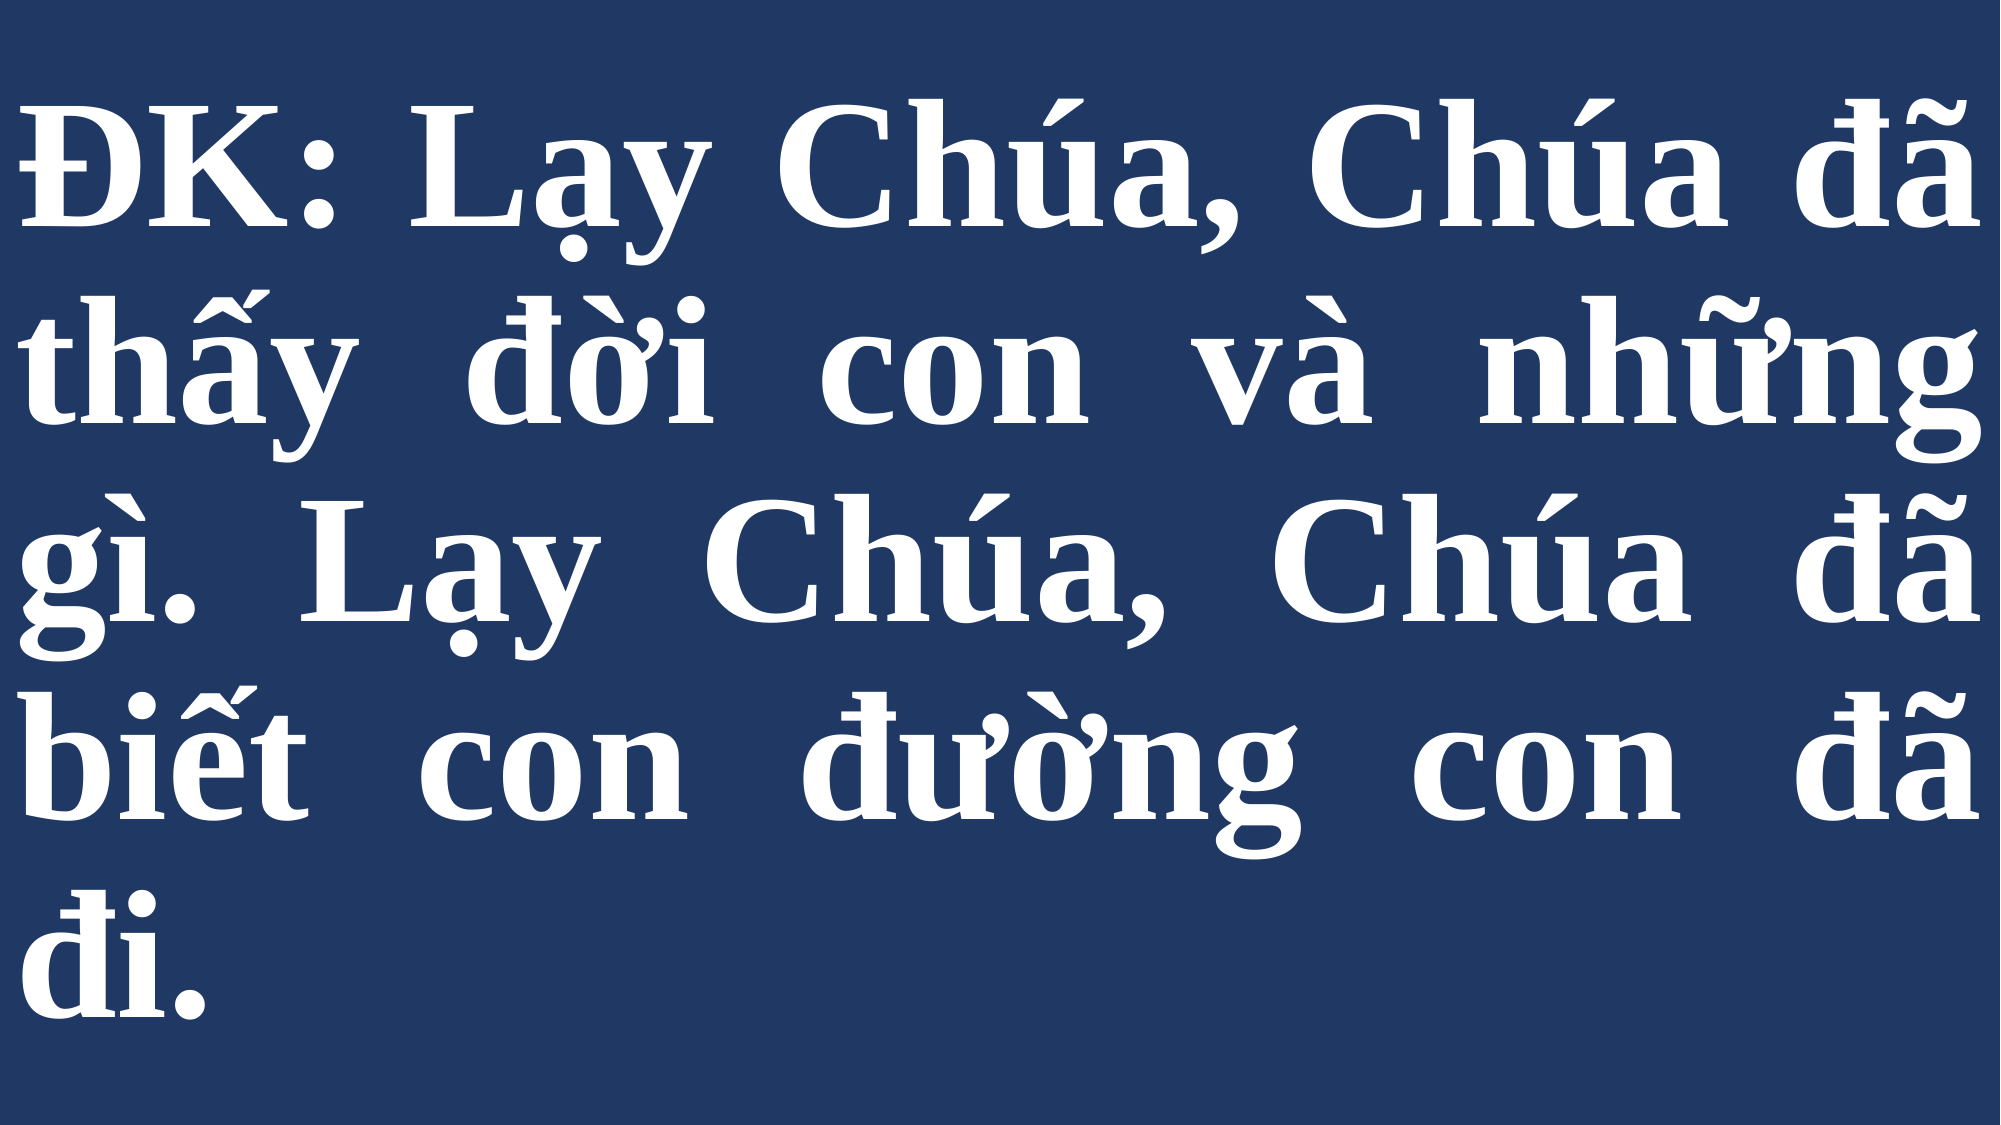

# ĐK: Lạy Chúa, Chúa đã thấy đời con và những gì. Lạy Chúa, Chúa đã biết con đường con đã đi.